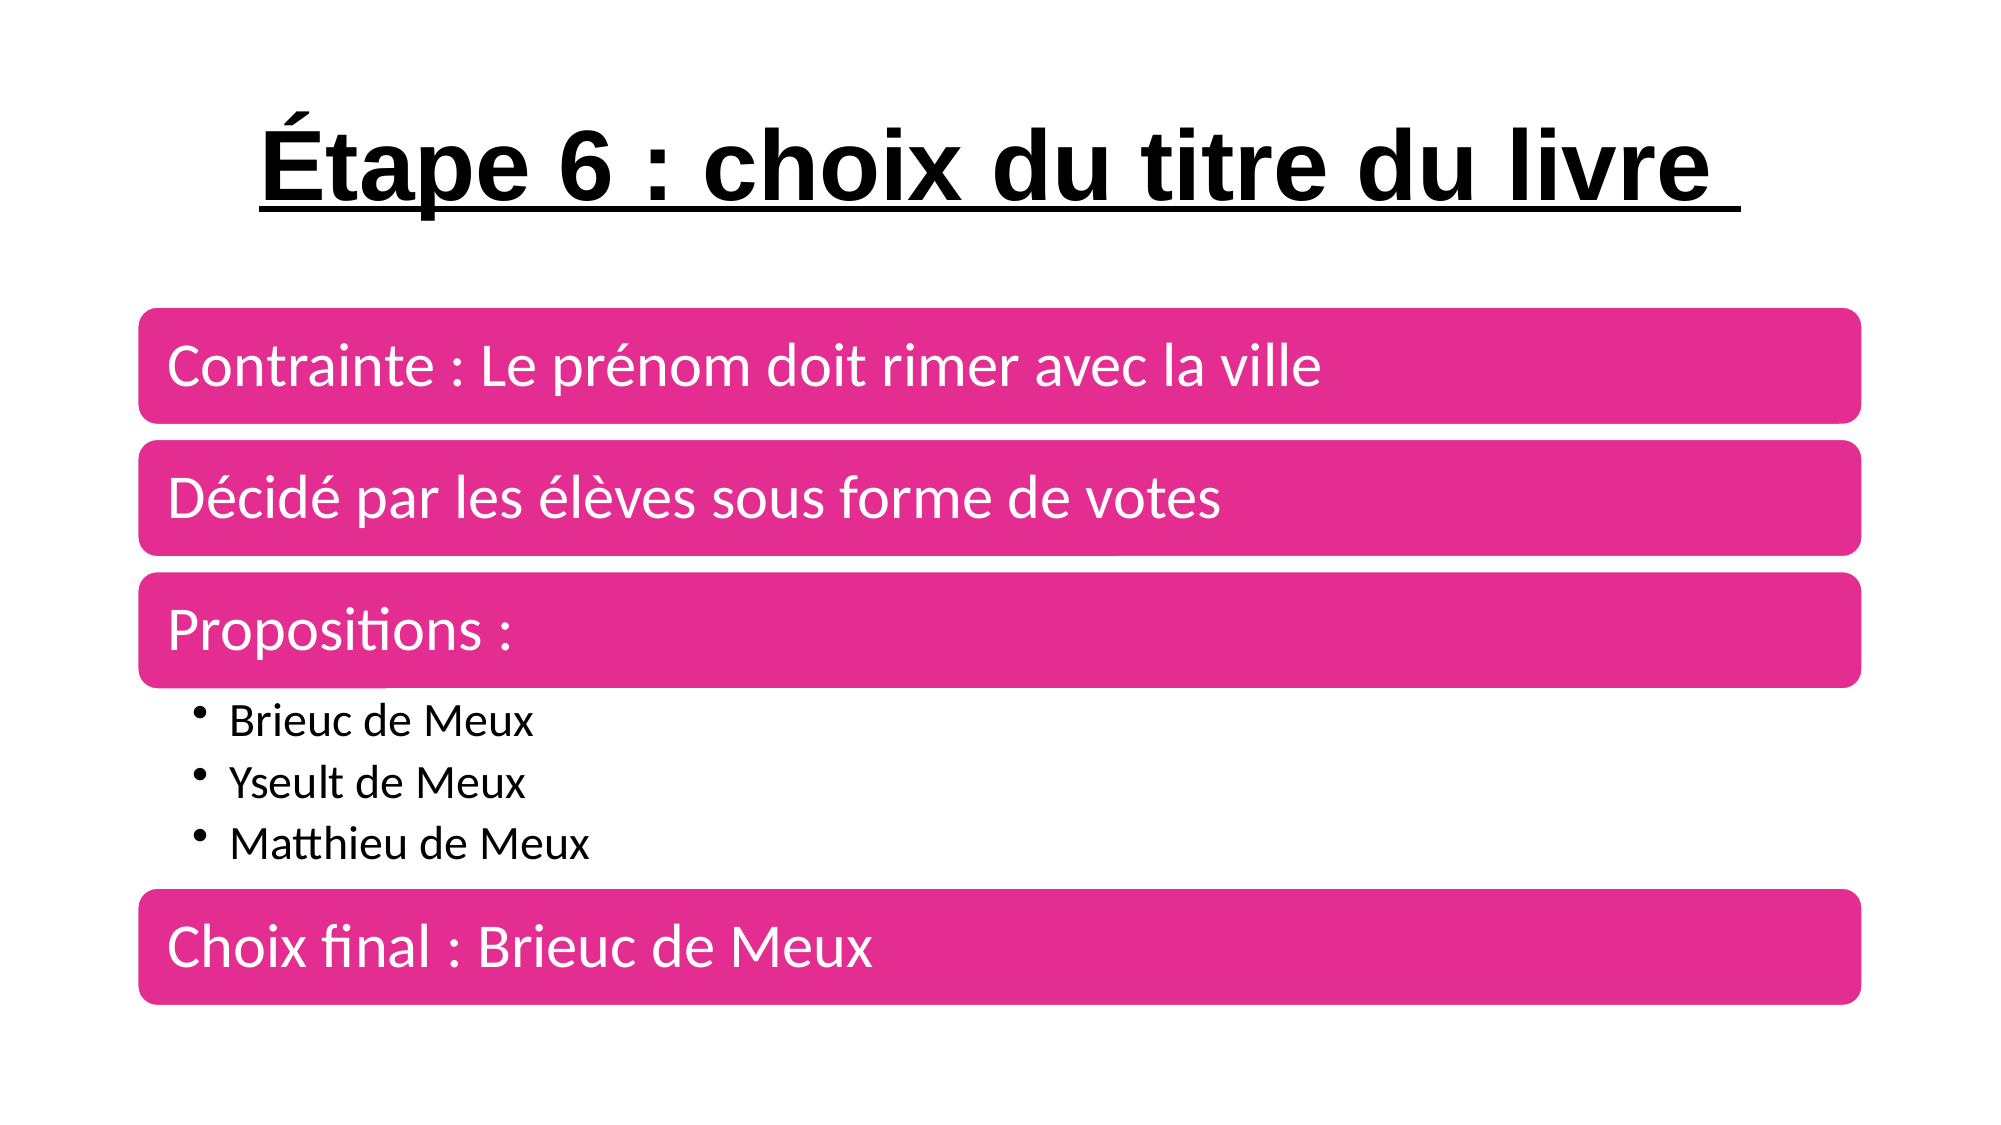

# Étape 6 : choix du titre du livre
Contrainte : Le prénom doit rimer avec la ville
Décidé par les élèves sous forme de votes
Propositions :
Brieuc de Meux
Yseult de Meux
Matthieu de Meux
Choix final : Brieuc de Meux